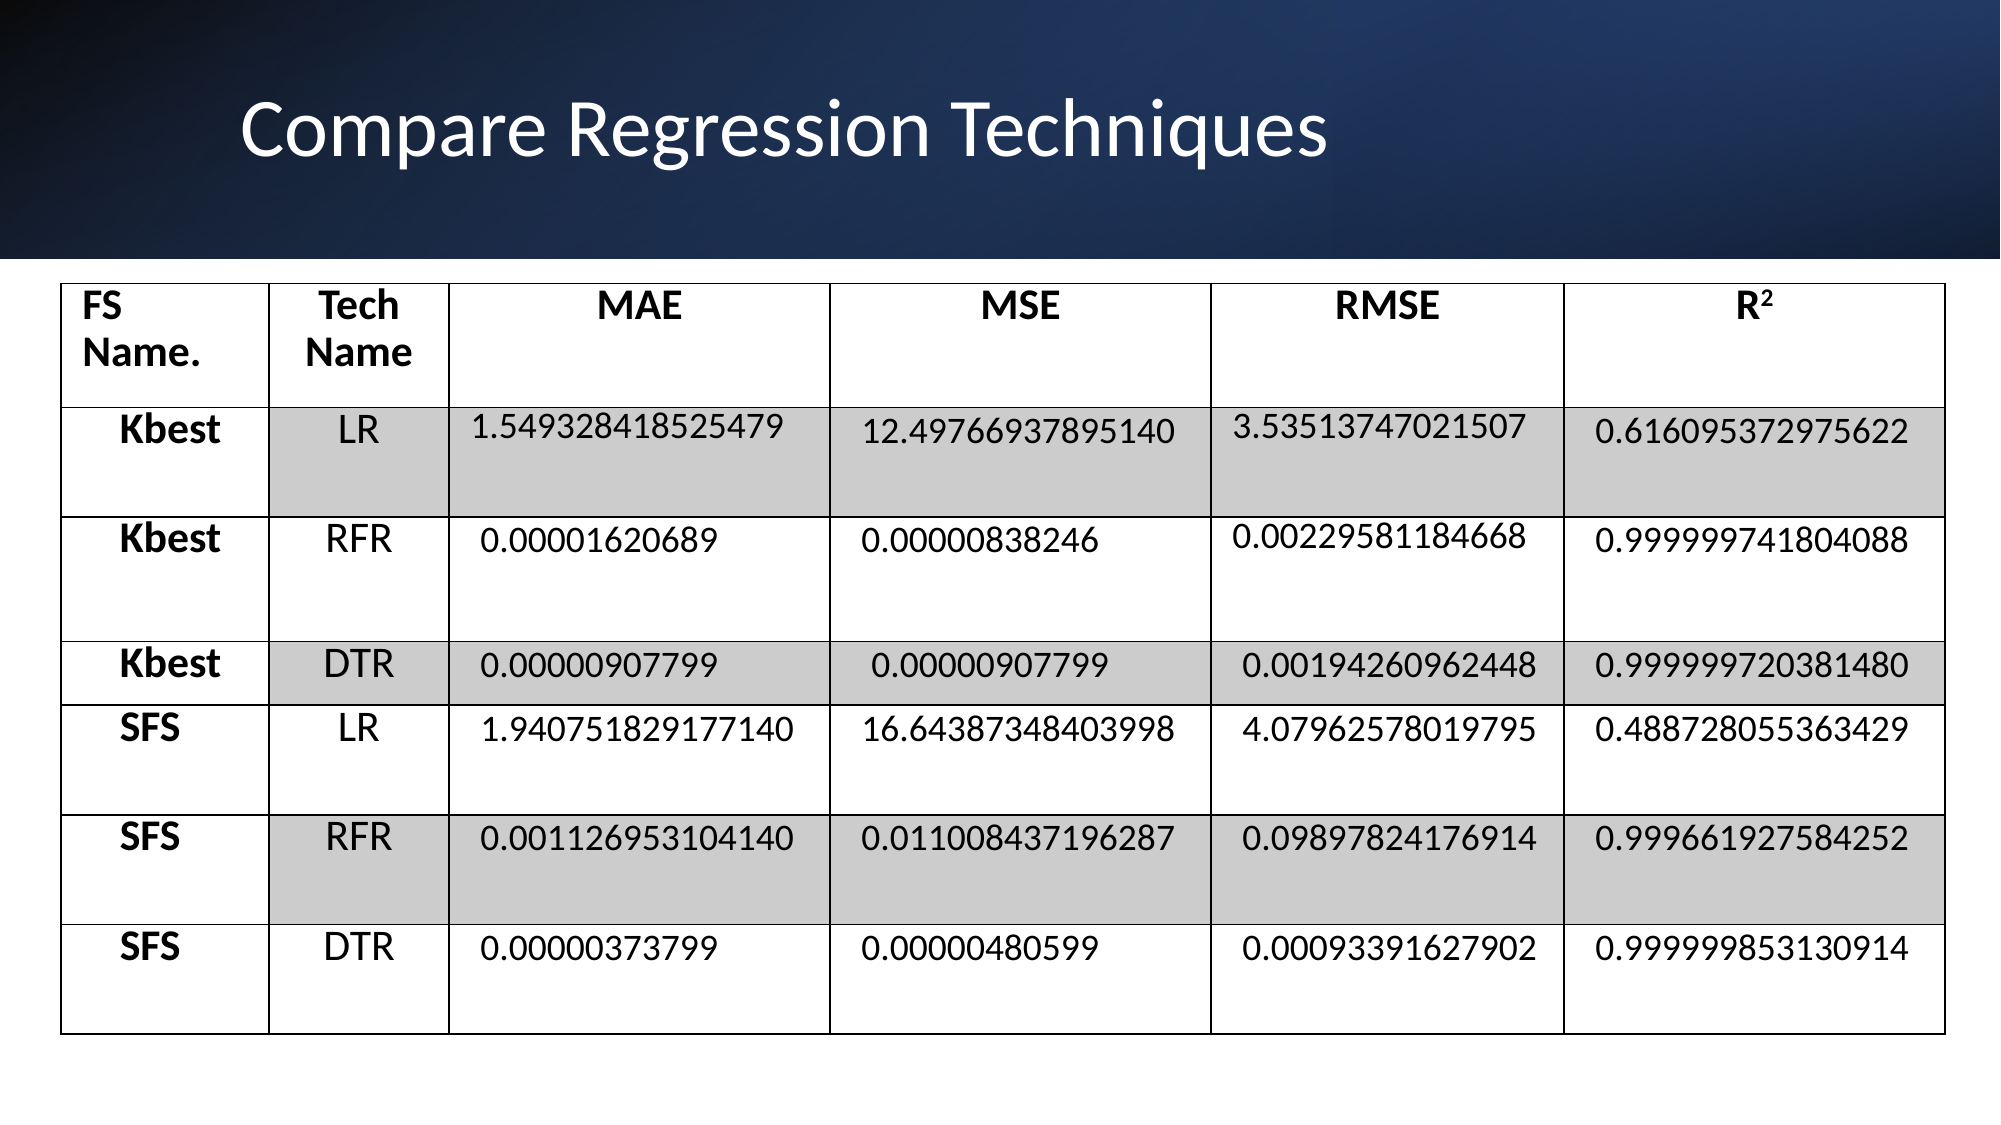

Compare Regression Techniques
| FS Name. | Tech Name | MAE | MSE | RMSE | R2 |
| --- | --- | --- | --- | --- | --- |
| Kbest | LR | 1.549328418525479 | 12.49766937895140 | 3.53513747021507 | 0.616095372975622 |
| Kbest | RFR | 0.00001620689 | 0.00000838246 | 0.00229581184668 | 0.999999741804088 |
| Kbest | DTR | 0.00000907799 | 0.00000907799 | 0.00194260962448 | 0.999999720381480 |
| SFS | LR | 1.940751829177140 | 16.64387348403998 | 4.07962578019795 | 0.488728055363429 |
| SFS | RFR | 0.001126953104140 | 0.011008437196287 | 0.09897824176914 | 0.999661927584252 |
| SFS | DTR | 0.00000373799 | 0.00000480599 | 0.00093391627902 | 0.999999853130914 |